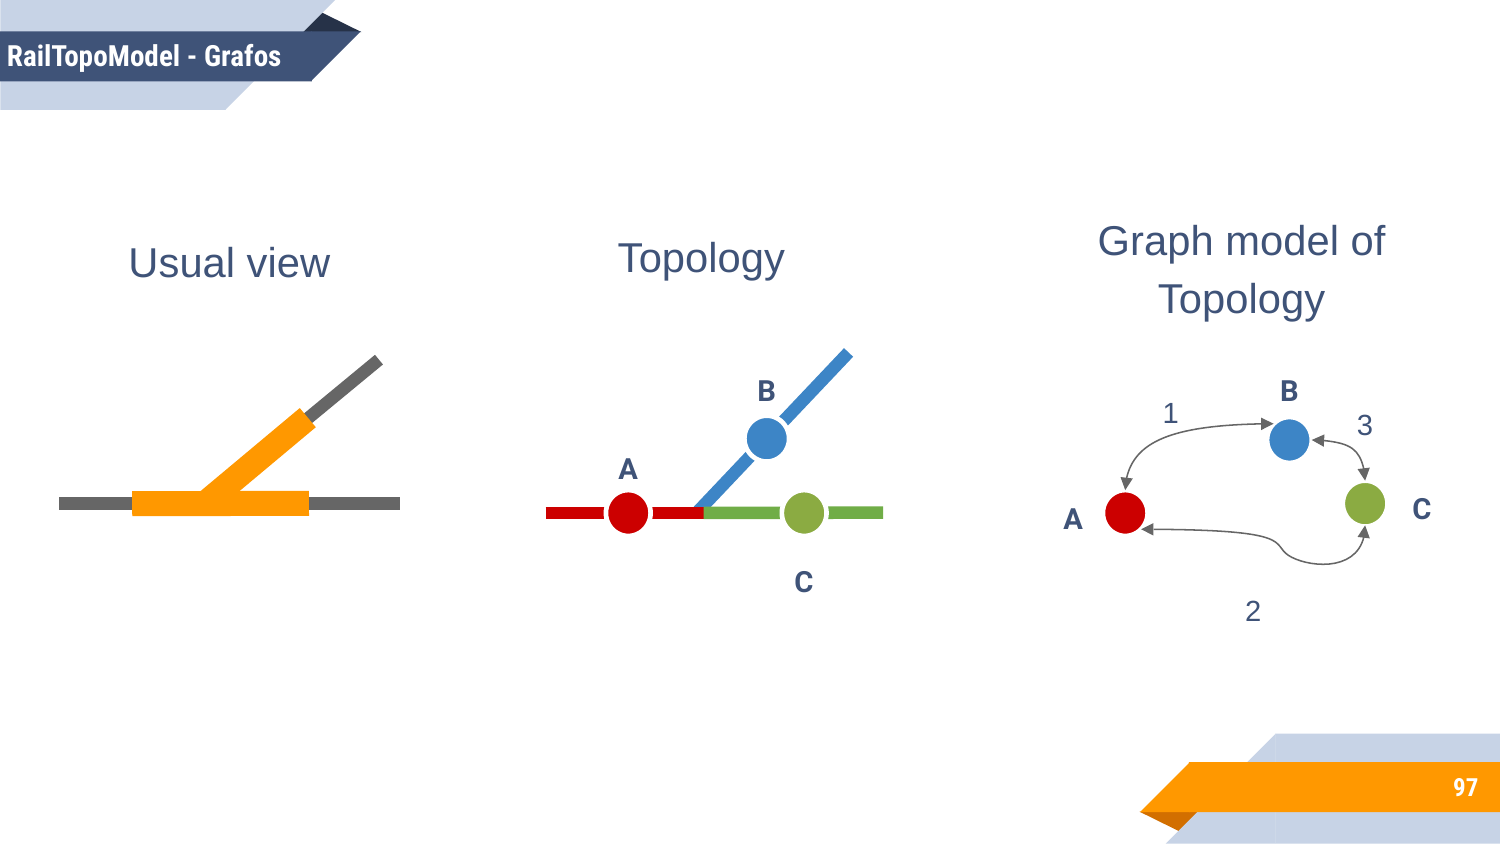

RailTopoModel - Grafos
Graph model of Topology
Topology
Usual view
B
B
1
3

A
C
A

C
2
97